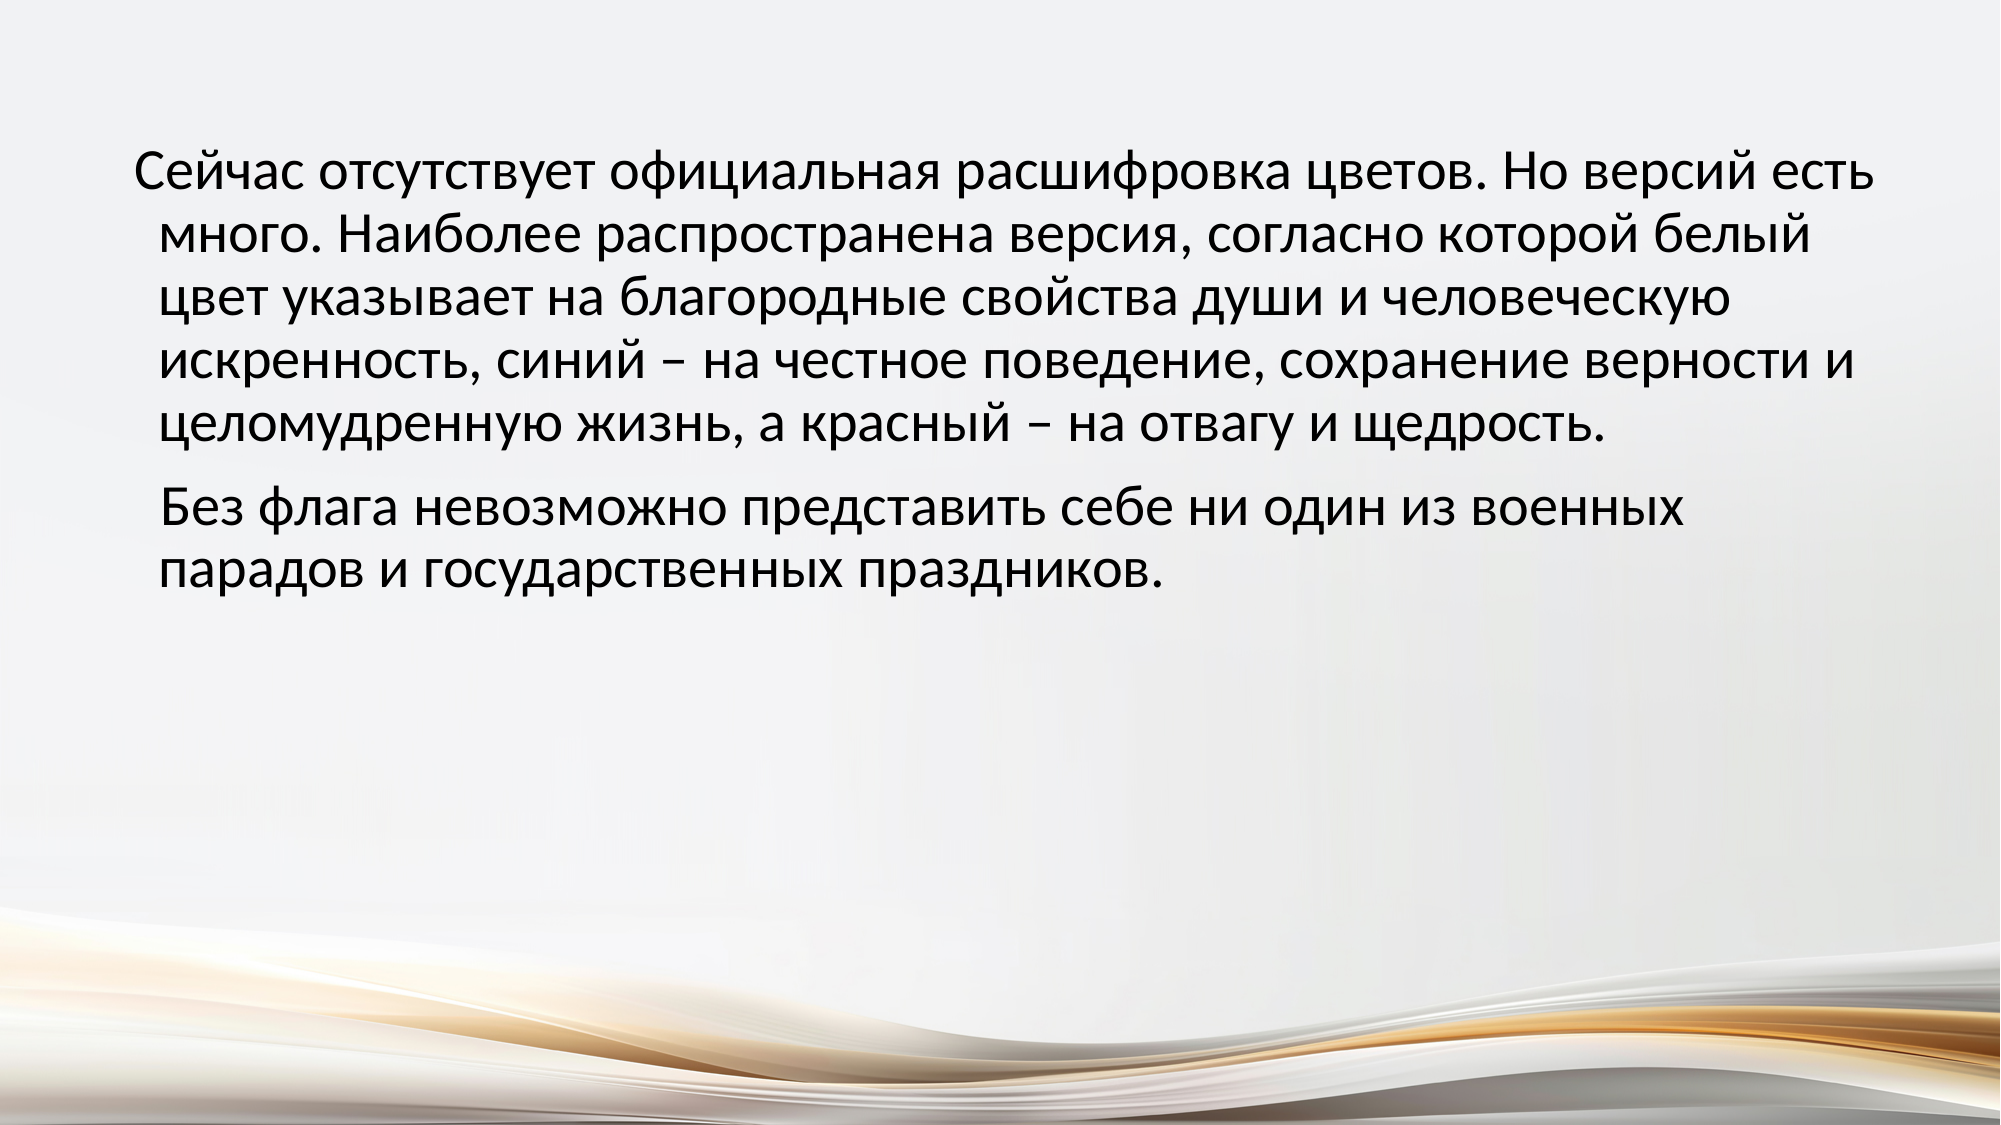

Сейчас отсутствует официальная расшифровка цветов. Но версий есть много. Наиболее распространена версия, согласно которой белый цвет указывает на благородные свойства души и человеческую искренность, синий – на честное поведение, сохранение верности и целомудренную жизнь, а красный – на отвагу и щедрость.
   Без флага невозможно представить себе ни один из военных парадов и государственных праздников.